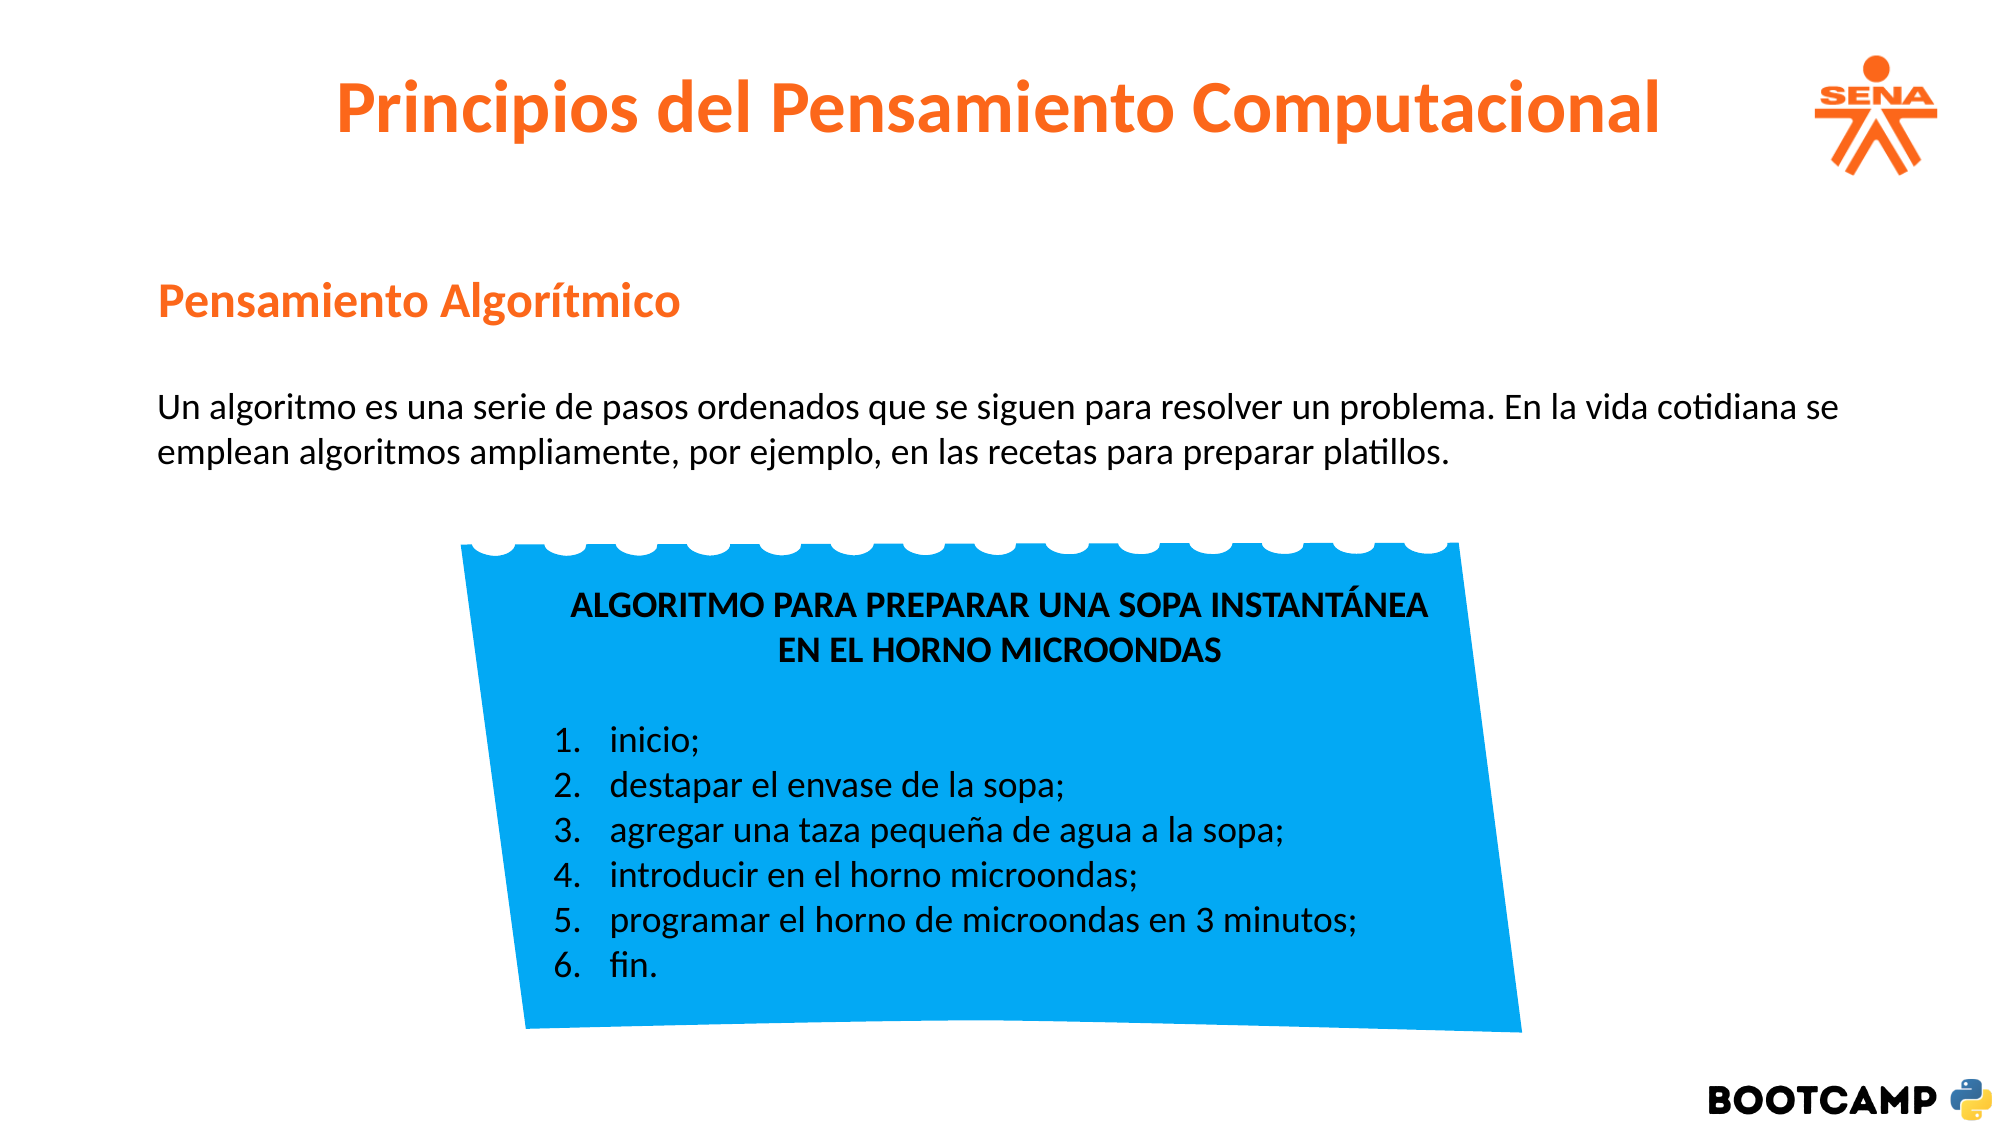

Principios del Pensamiento Computacional
Pensamiento Algorítmico
Un algoritmo es una serie de pasos ordenados que se siguen para resolver un problema. En la vida cotidiana se emplean algoritmos ampliamente, por ejemplo, en las recetas para preparar platillos.

ALGORITMO PARA PREPARAR UNA SOPA INSTANTÁNEA EN EL HORNO MICROONDAS

inicio;
destapar el envase de la sopa;
agregar una taza pequeña de agua a la sopa;
introducir en el horno microondas;
programar el horno de microondas en 3 minutos;
fin.